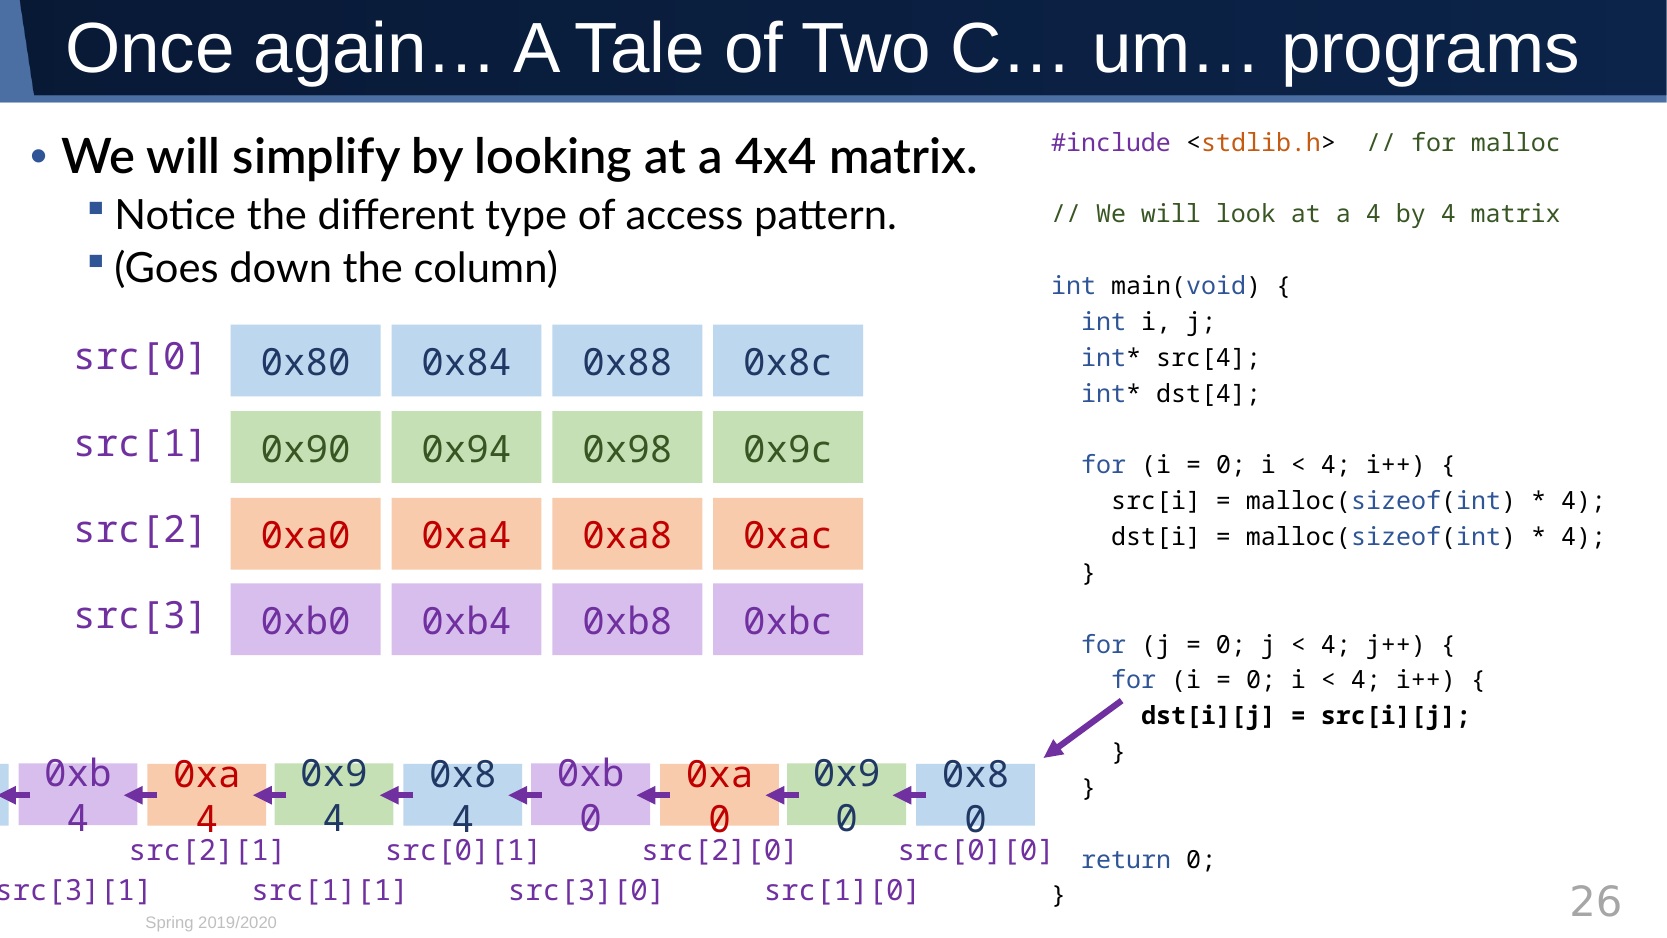

# Once again… A Tale of Two C… um… programs
#include <stdlib.h>  // for malloc

// We will look at a 4 by 4 matrix

int main(void) {
  int i, j;
  int* src[4];
  int* dst[4];

  for (i = 0; i < 4; i++) {
    src[i] = malloc(sizeof(int) * 4);
    dst[i] = malloc(sizeof(int) * 4);
  }

  for (j = 0; j < 4; j++) {
    for (i = 0; i < 4; i++) {
      dst[i][j] = src[i][j];
    }
  }

  return 0;
}
We will simplify by looking at a 4x4 matrix.
Notice the different type of access pattern.
(Goes down the column)
src[0]
0x80
0x84
0x88
0x8c
src[1]
0x90
0x94
0x98
0x9c
src[2]
0xa0
0xa4
0xa8
0xac
src[3]
0xb0
0xb4
0xb8
0xbc
0xb4
0x94
0xb0
0x90
0x82
0xa4
0x84
0xa0
0x80
src[2][1]
src[0][1]
src[2][0]
src[0][0]
src[3][1]
src[1][1]
src[3][0]
src[1][0]
Spring 2019/2020